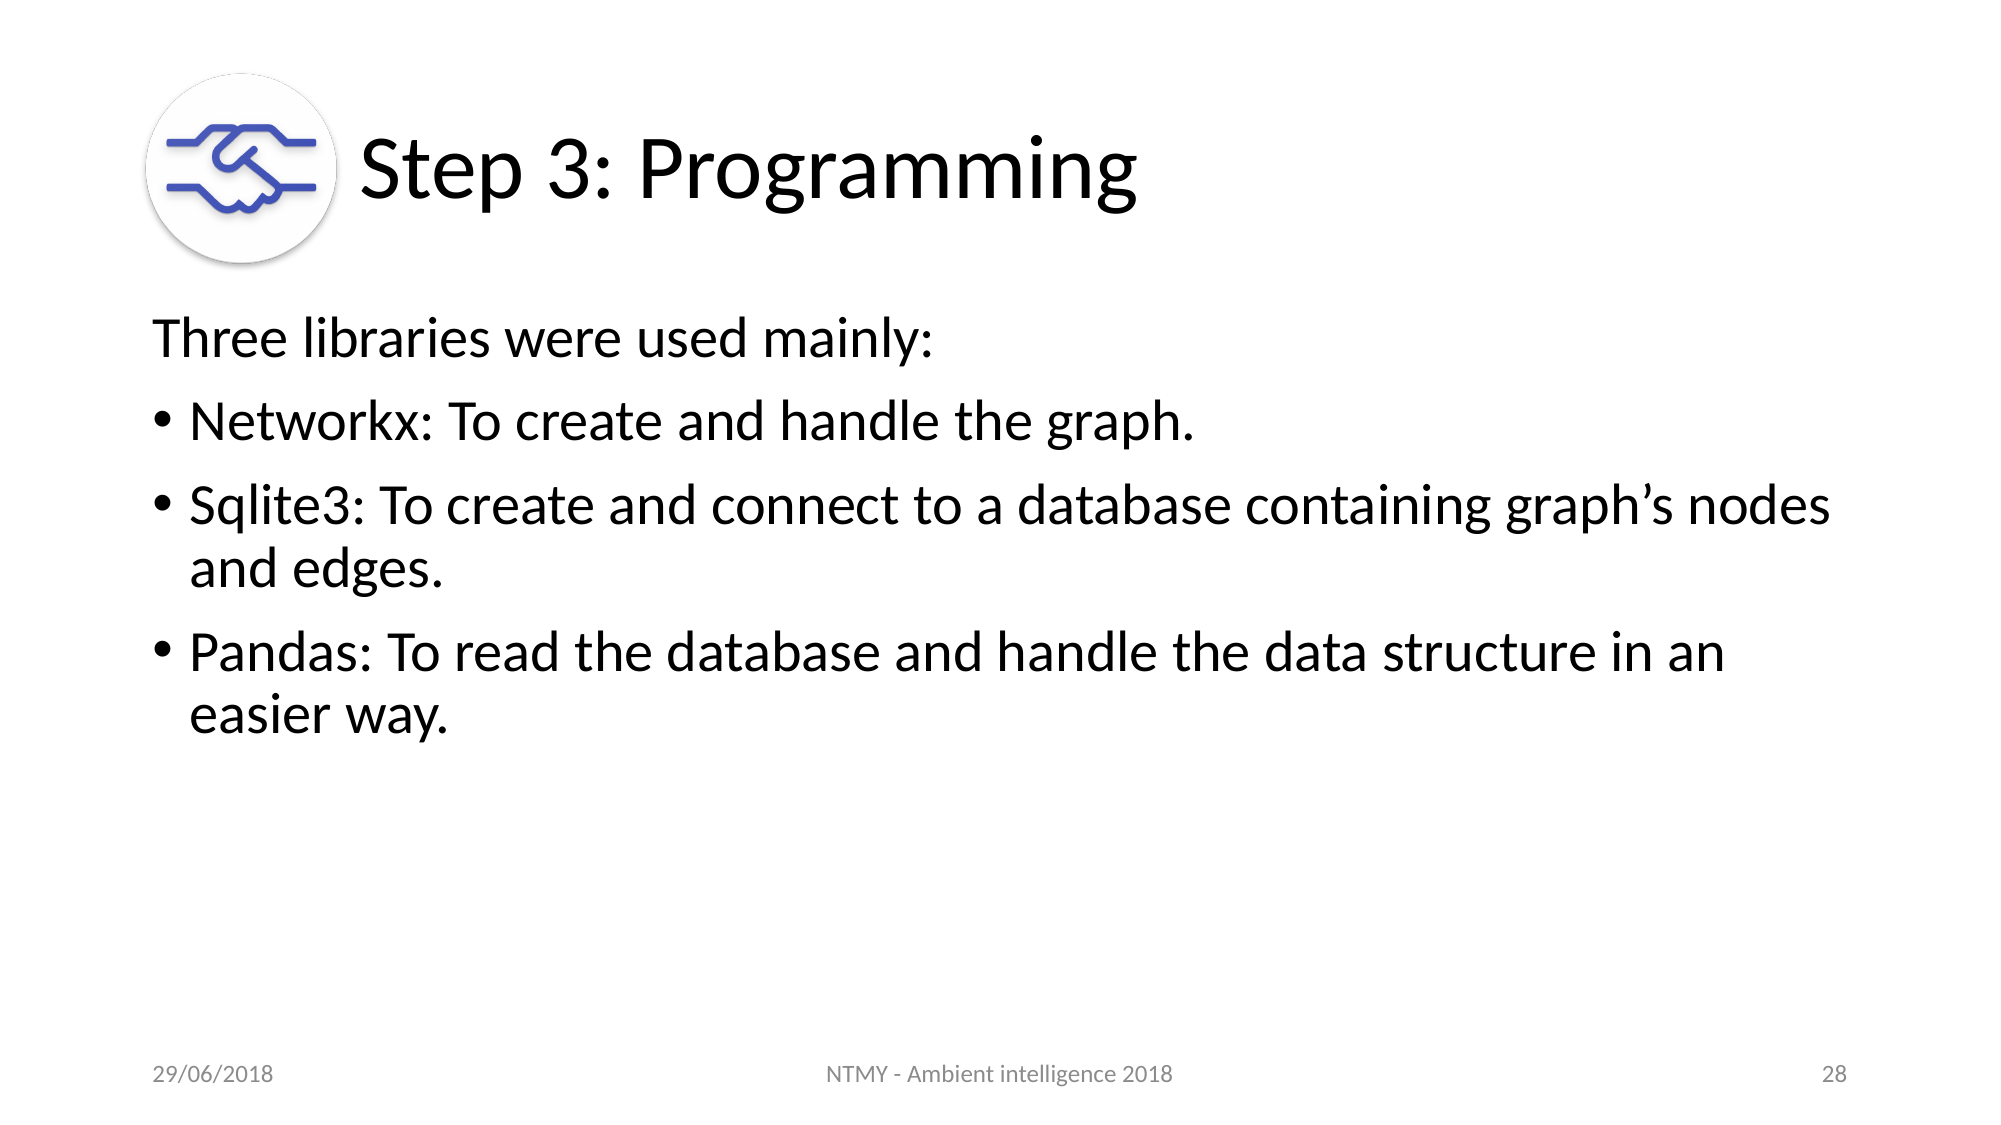

# Step 3: Programming
Three libraries were used mainly:
Networkx: To create and handle the graph.
Sqlite3: To create and connect to a database containing graph’s nodes and edges.
Pandas: To read the database and handle the data structure in an easier way.
29/06/2018
NTMY - Ambient intelligence 2018
28